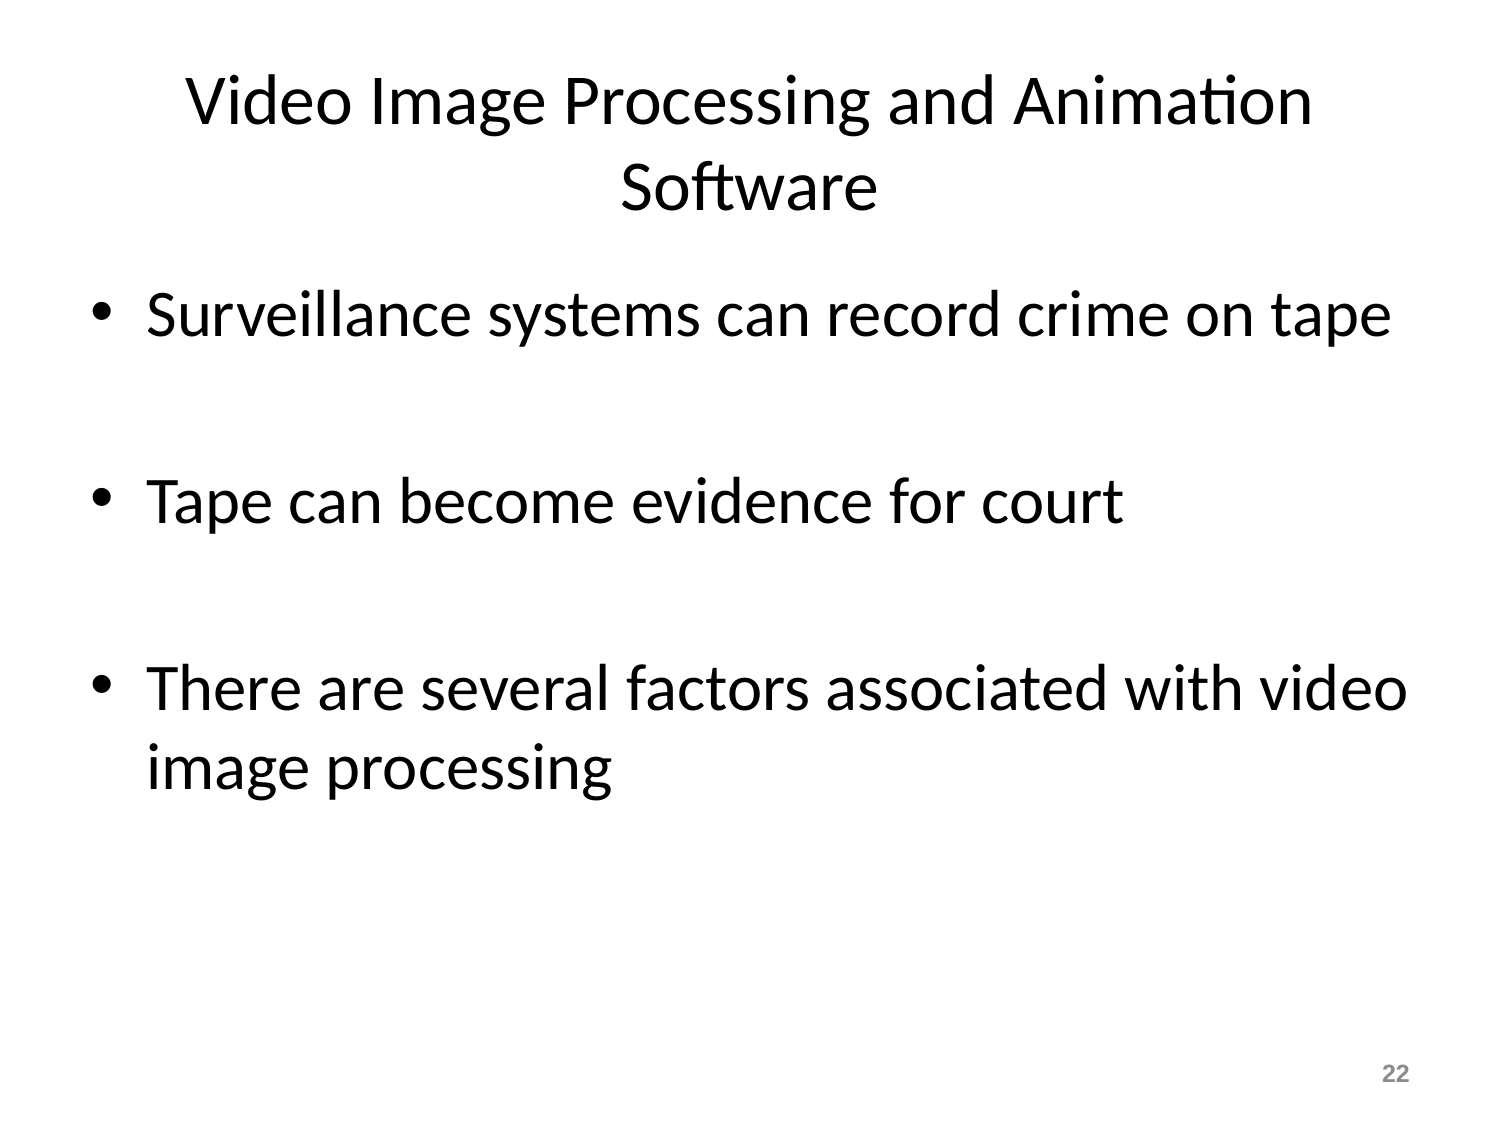

# Video Image Processing and Animation Software
Surveillance systems can record crime on tape

Tape can become evidence for court

There are several factors associated with video image processing
22